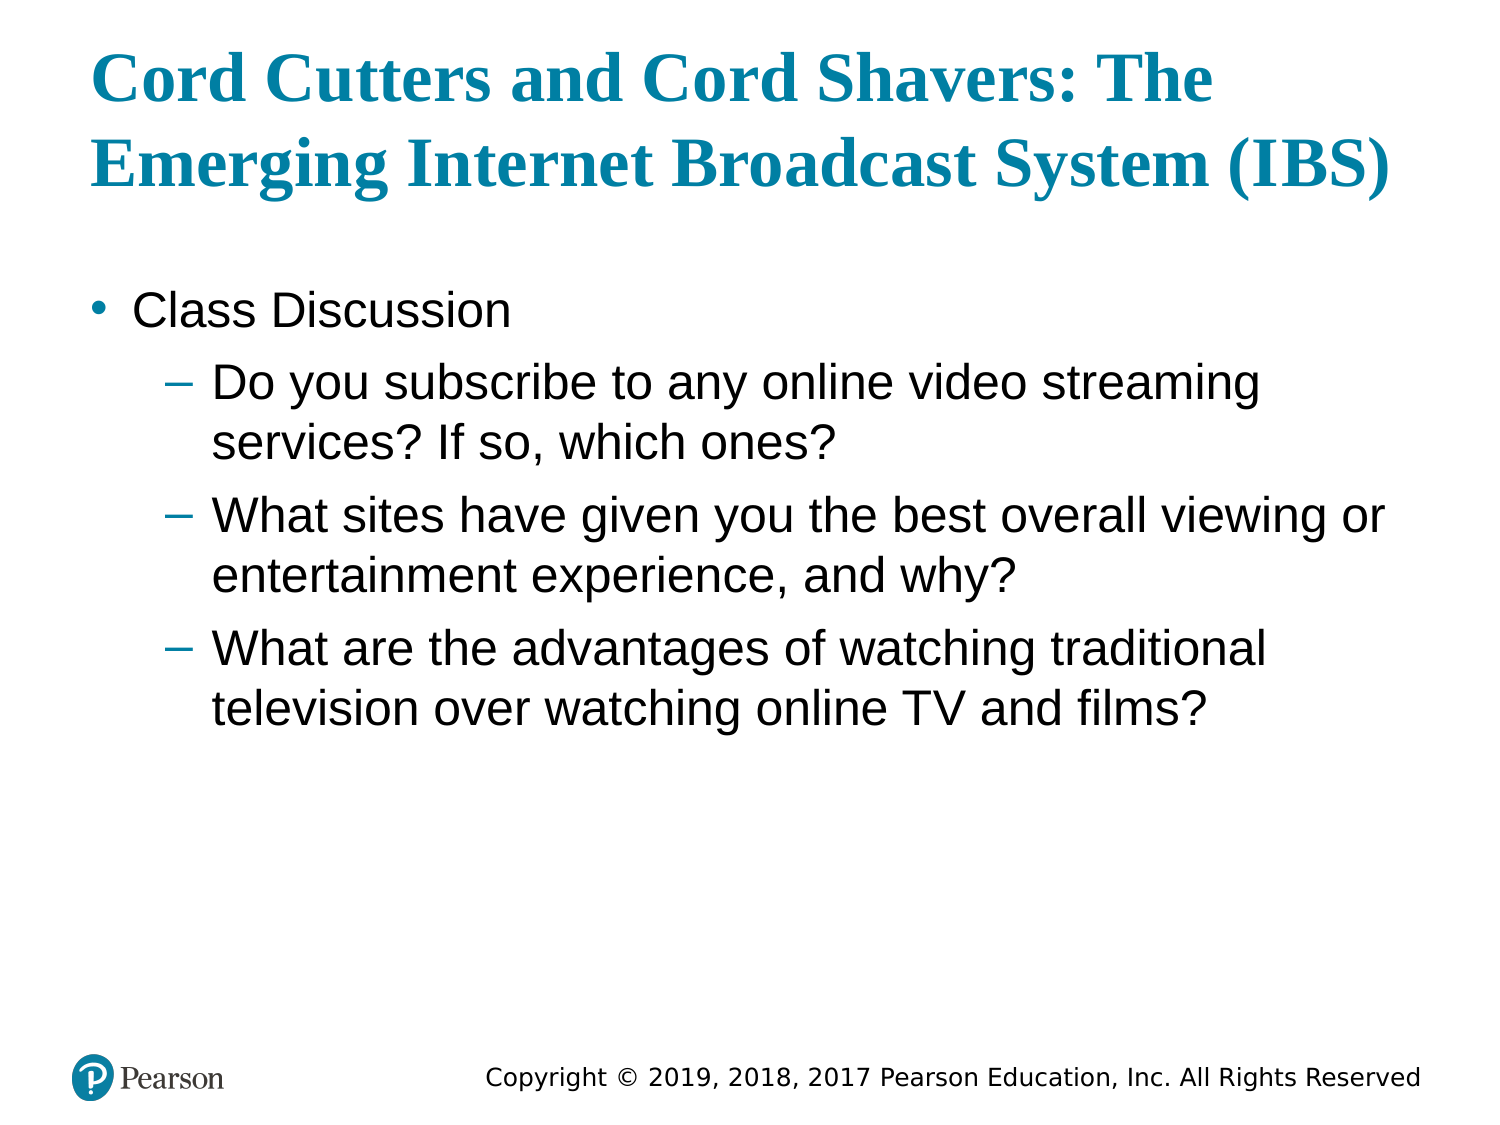

# Cord Cutters and Cord Shavers: The Emerging Internet Broadcast System (I B S)
Class Discussion
Do you subscribe to any online video streaming services? If so, which ones?
What sites have given you the best overall viewing or entertainment experience, and why?
What are the advantages of watching traditional television over watching online T V and films?